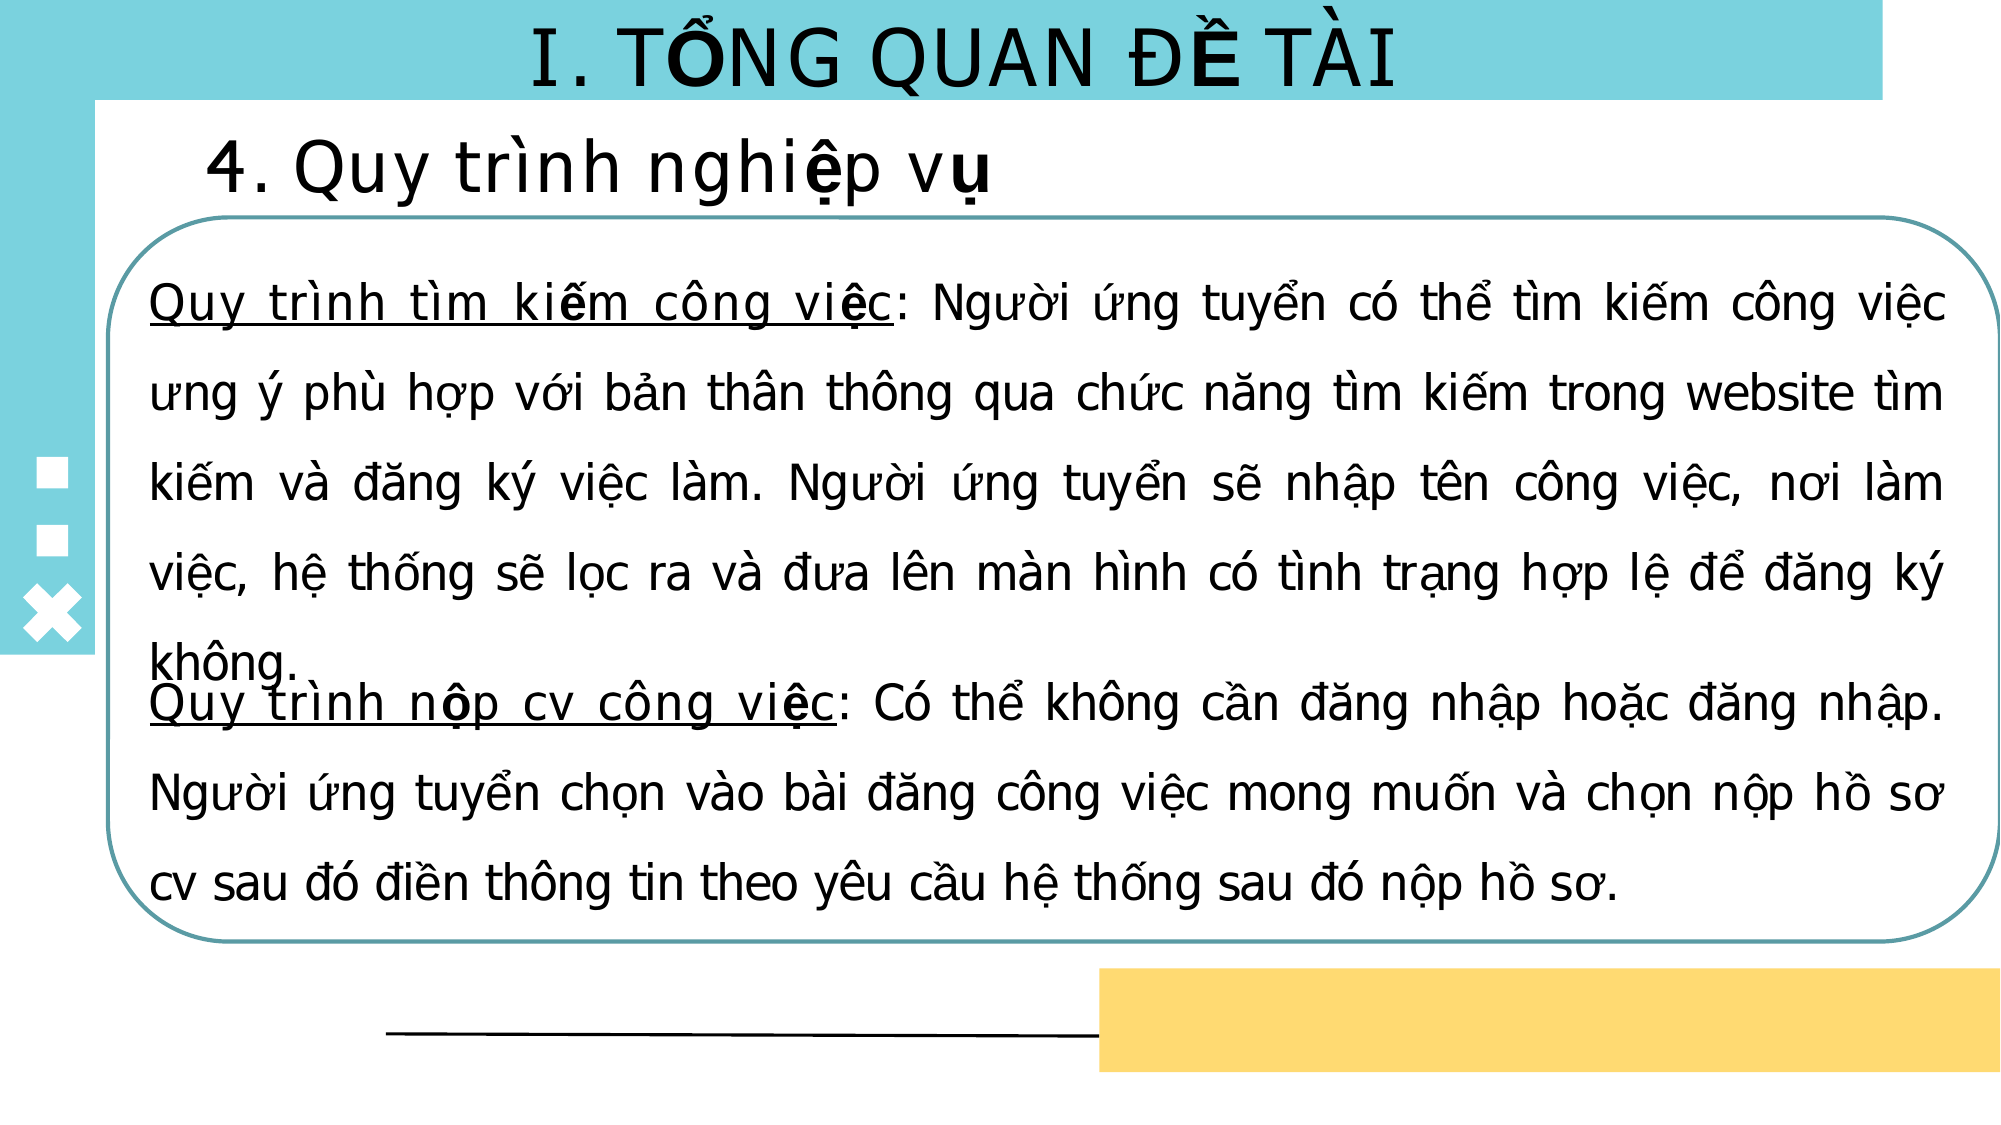

# I. TỔNG QUAN ĐỀ TÀI
4. Quy trình nghiệp vụ
Khi người ứng tuyển vào website đăng ký và tìm kiếm việc làm, họ sẽ tìm hiểu, tìm kiếm việc làm phù hợp với bản thân qua những bài đăng tại trang web và tiến hành đăng ký nếu tìm được việc làm ưng ý. Người ứng tuyển sẽ đăng nhập lần đầu vào hệ thống và chức năng Form ứng tuyển để thêm mới 1 hồ sơ ứng tuyển. Hệ thống sẽ tự động lưu và cập nhật số lượng bài đăng trong dữ liệu và cập nhật dữ liệu hồ sơ ứng tuyển.
Quy trình tìm kiếm công việc: Người ứng tuyển có thể tìm kiếm công việc ưng ý phù hợp với bản thân thông qua chức năng tìm kiếm trong website tìm kiếm và đăng ký việc làm. Người ứng tuyển sẽ nhập tên công việc, nơi làm việc, hệ thống sẽ lọc ra và đưa lên màn hình có tình trạng hợp lệ để đăng ký không.
Quy trình nộp cv công việc: Có thể không cần đăng nhập hoặc đăng nhập. Người ứng tuyển chọn vào bài đăng công việc mong muốn và chọn nộp hồ sơ cv sau đó điền thông tin theo yêu cầu hệ thống sau đó nộp hồ sơ.